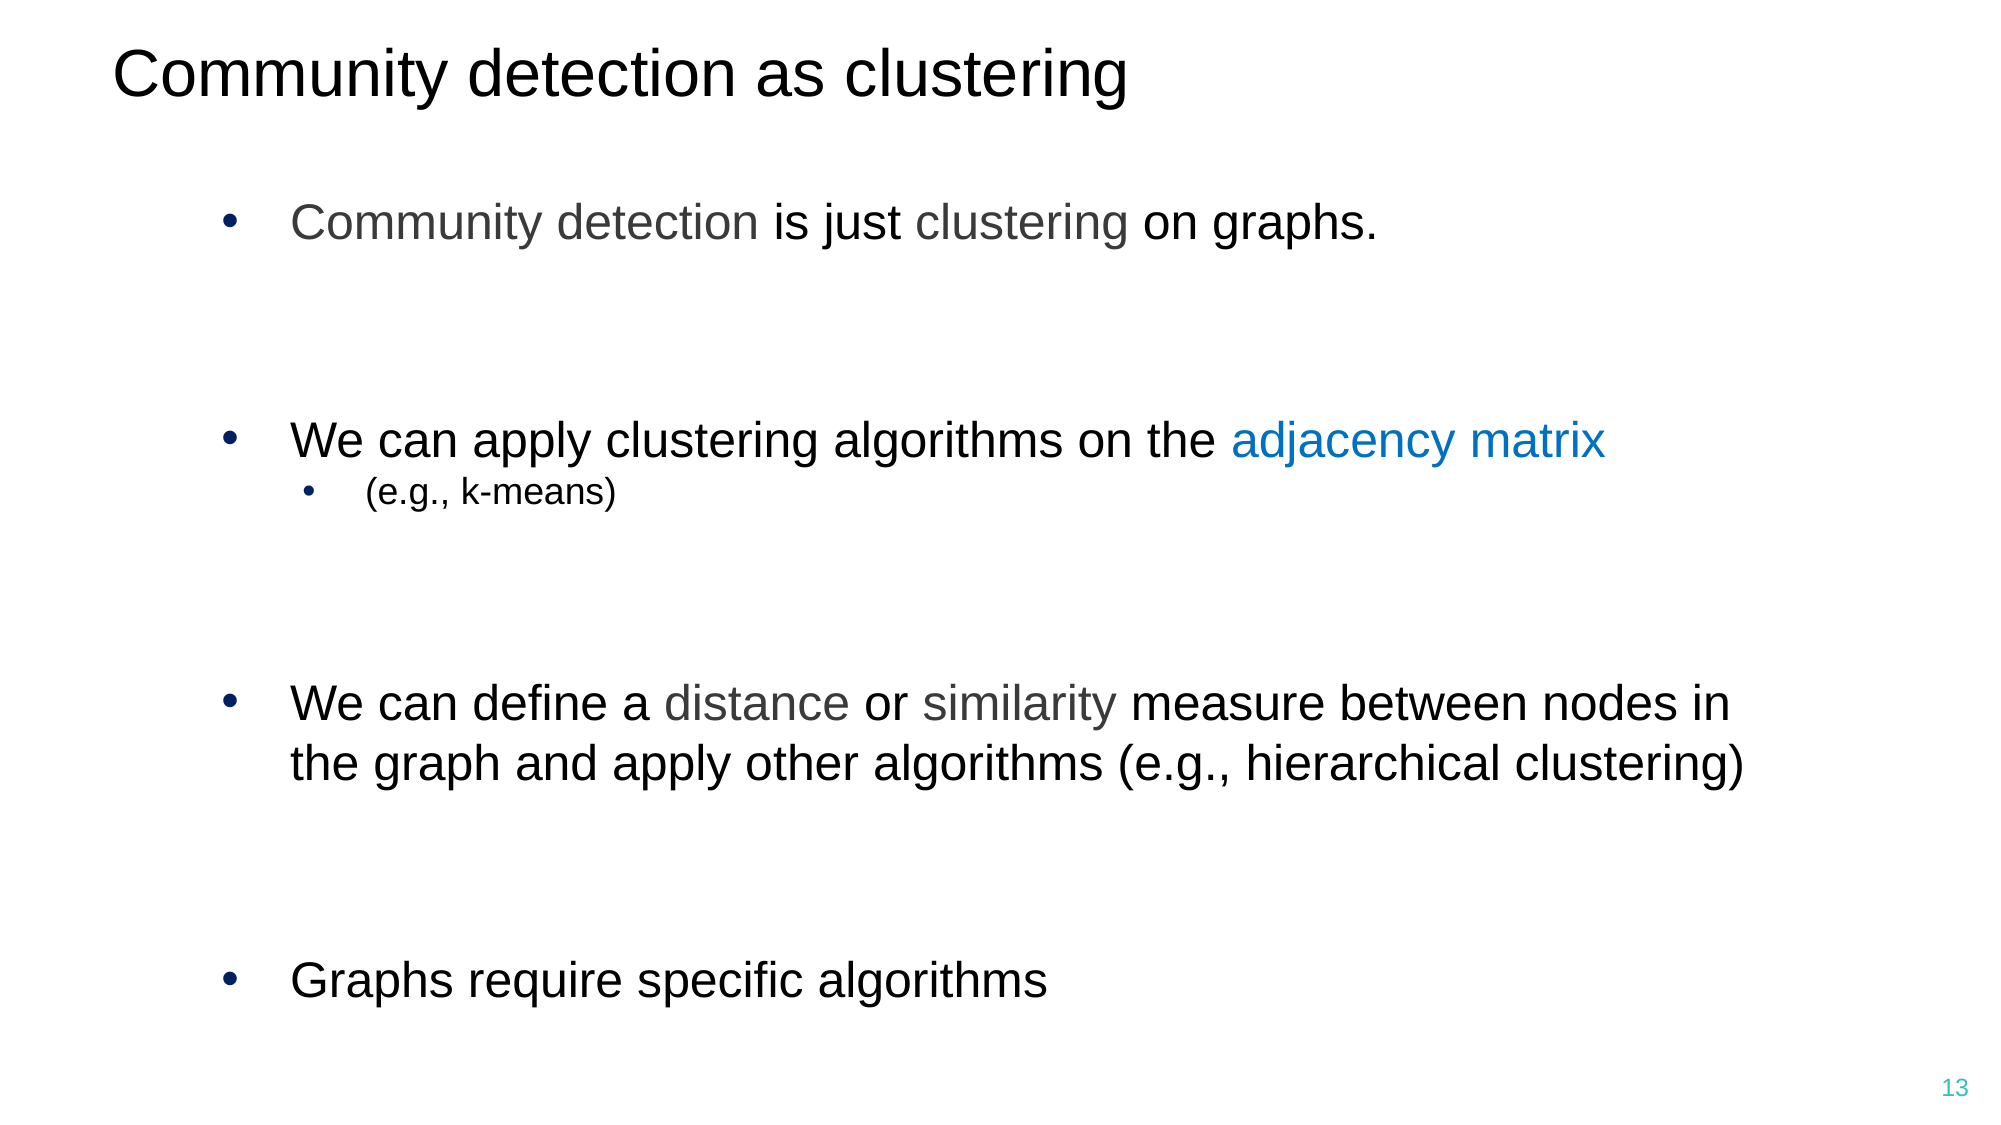

# Community detection as clustering
Community detection is just clustering on graphs.

We can apply clustering algorithms on the adjacency matrix
(e.g., k-means)

We can define a distance or similarity measure between nodes in the graph and apply other algorithms (e.g., hierarchical clustering)

Graphs require specific algorithms
13